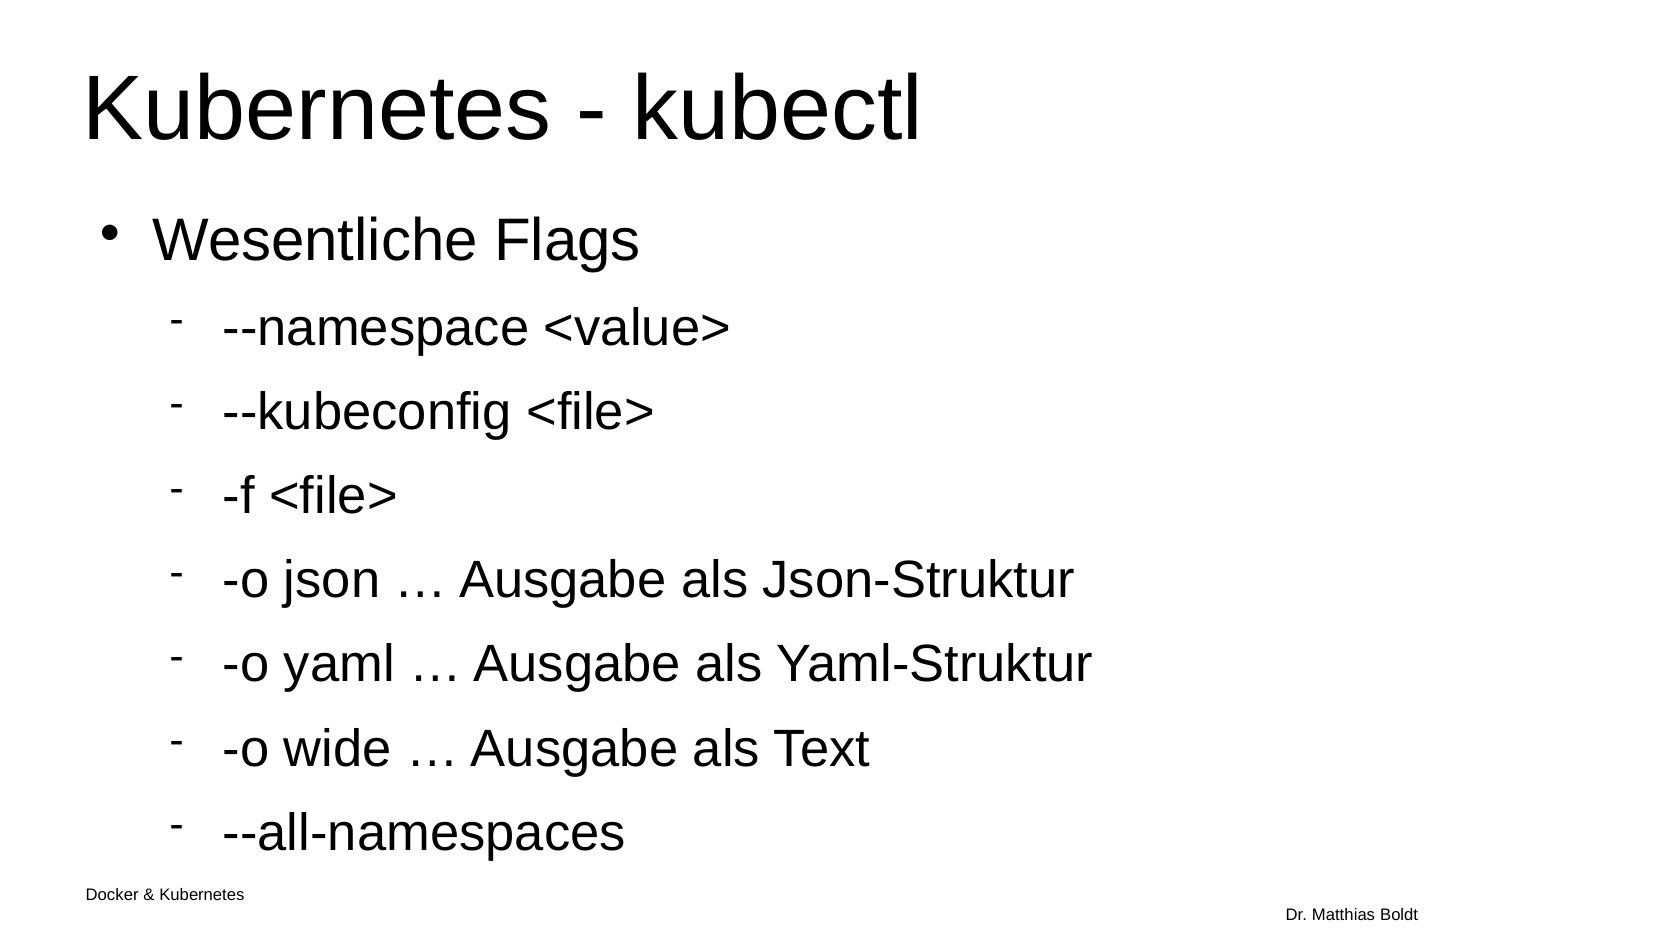

Kubernetes - kubectl
Wesentliche Flags
--namespace <value>
--kubeconfig <file>
-f <file>
-o json … Ausgabe als Json-Struktur
-o yaml … Ausgabe als Yaml-Struktur
-o wide … Ausgabe als Text
--all-namespaces

Docker & Kubernetes																Dr. Matthias Boldt